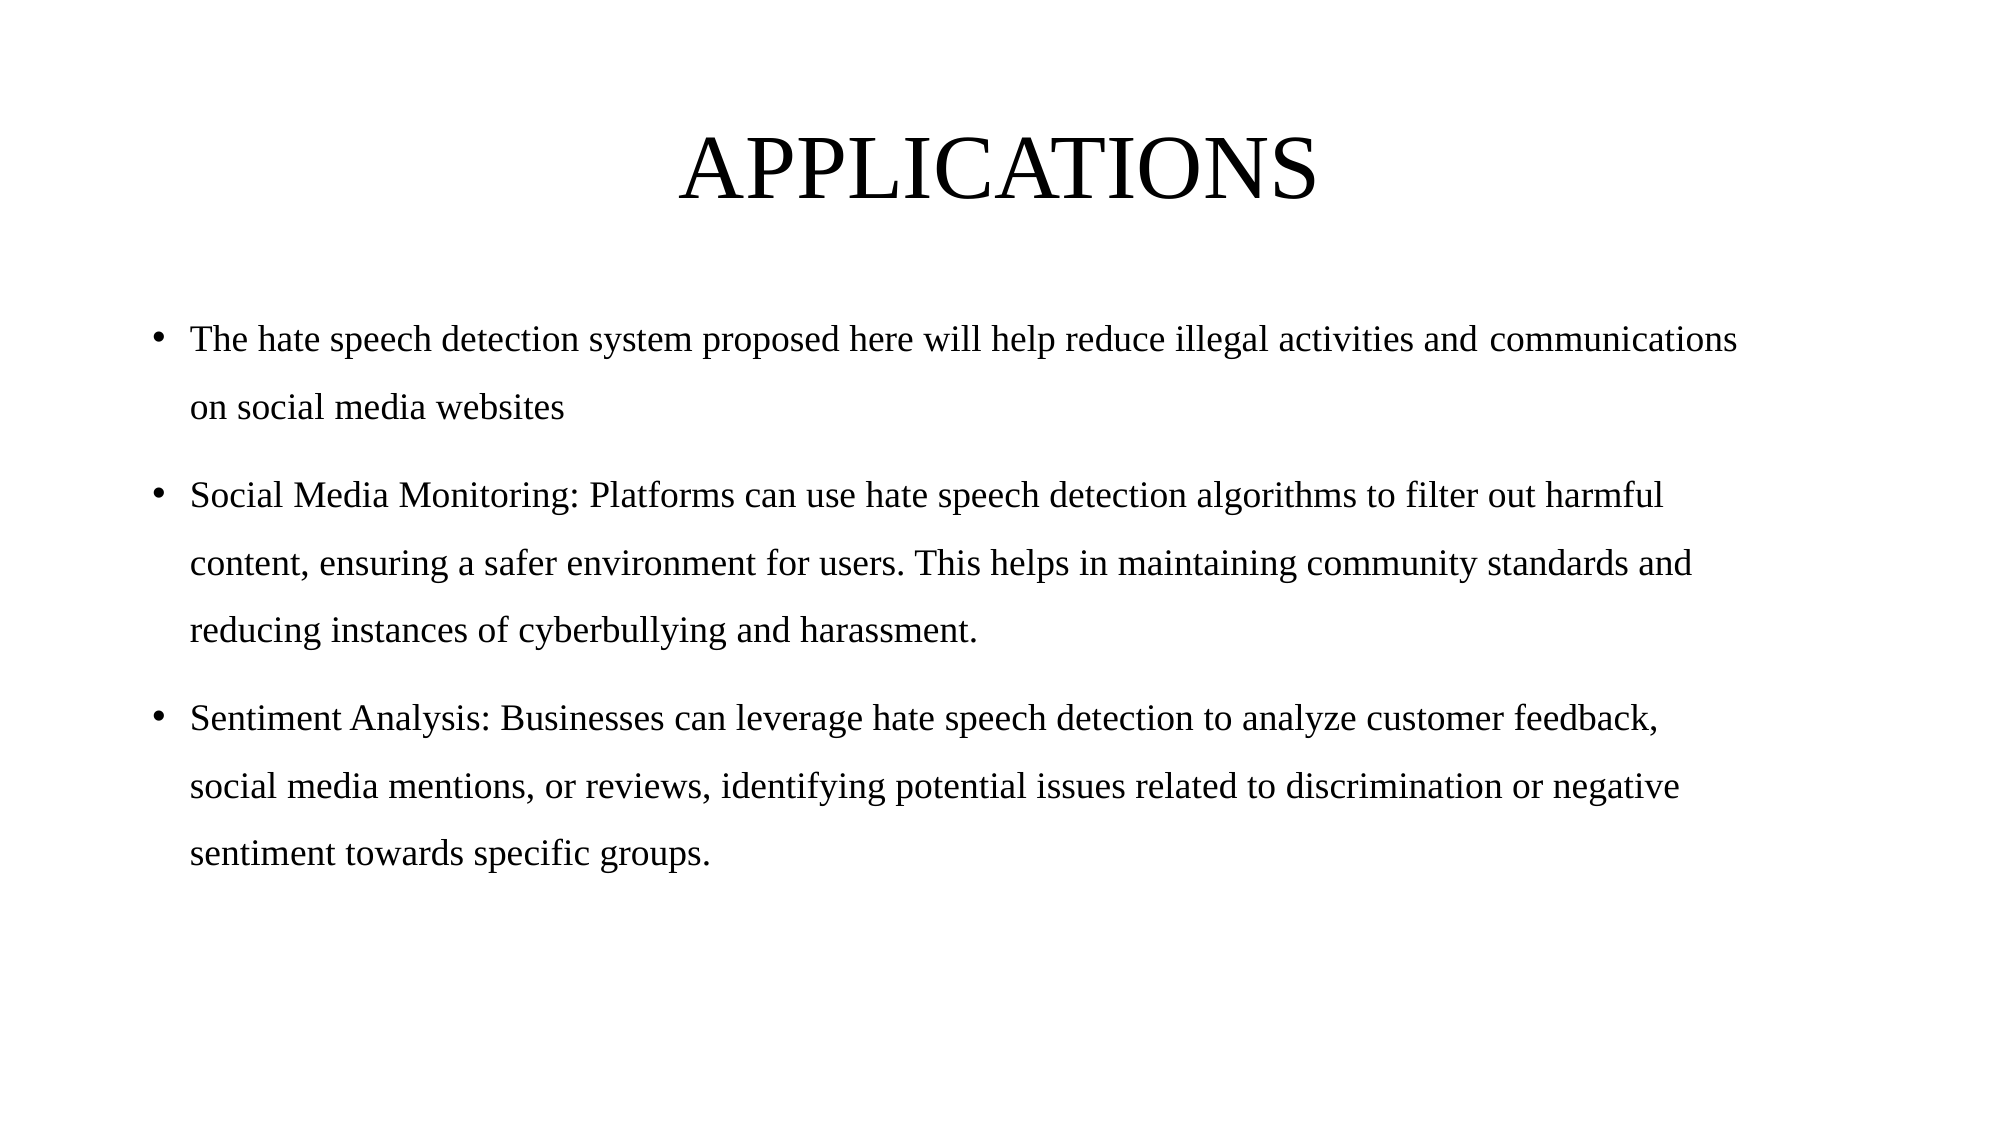

# APPLICATIONS

The hate speech detection system proposed here will help reduce illegal activities and communications on social media websites
Social Media Monitoring: Platforms can use hate speech detection algorithms to filter out harmful content, ensuring a safer environment for users. This helps in maintaining community standards and reducing instances of cyberbullying and harassment.
Sentiment Analysis: Businesses can leverage hate speech detection to analyze customer feedback, social media mentions, or reviews, identifying potential issues related to discrimination or negative sentiment towards specific groups.